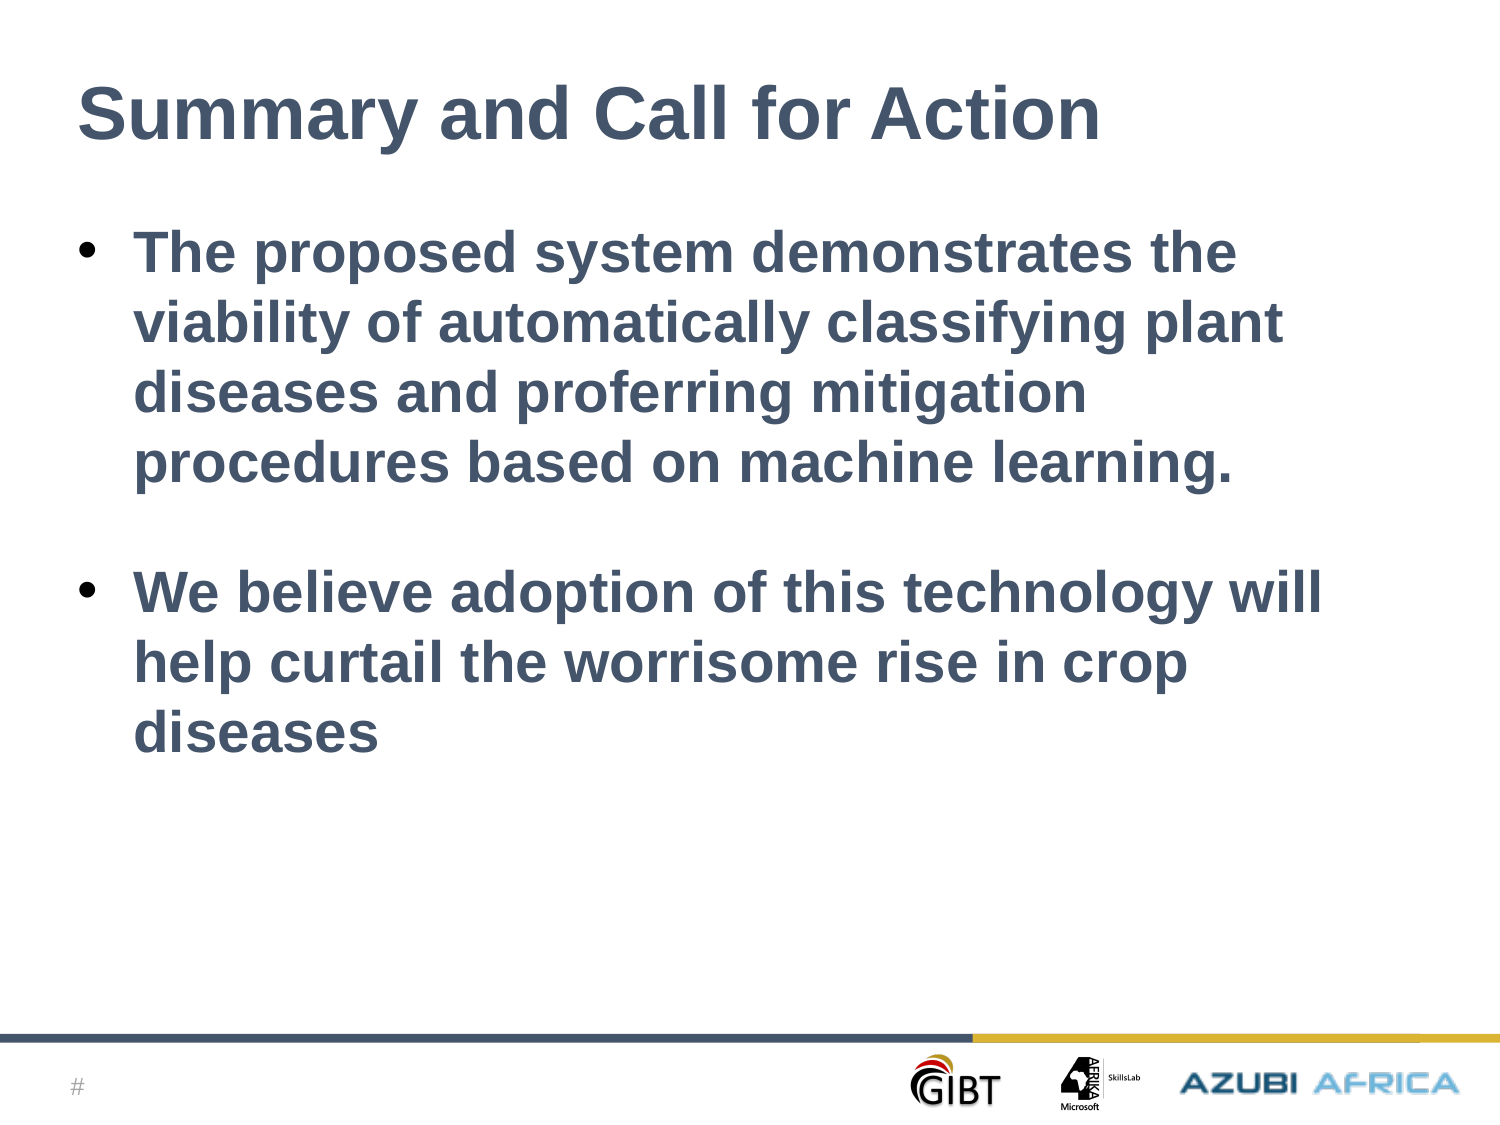

Summary and Call for Action

The proposed system demonstrates the viability of automatically classifying plant diseases and proferring mitigation procedures based on machine learning.

We believe adoption of this technology will help curtail the worrisome rise in crop diseases

#